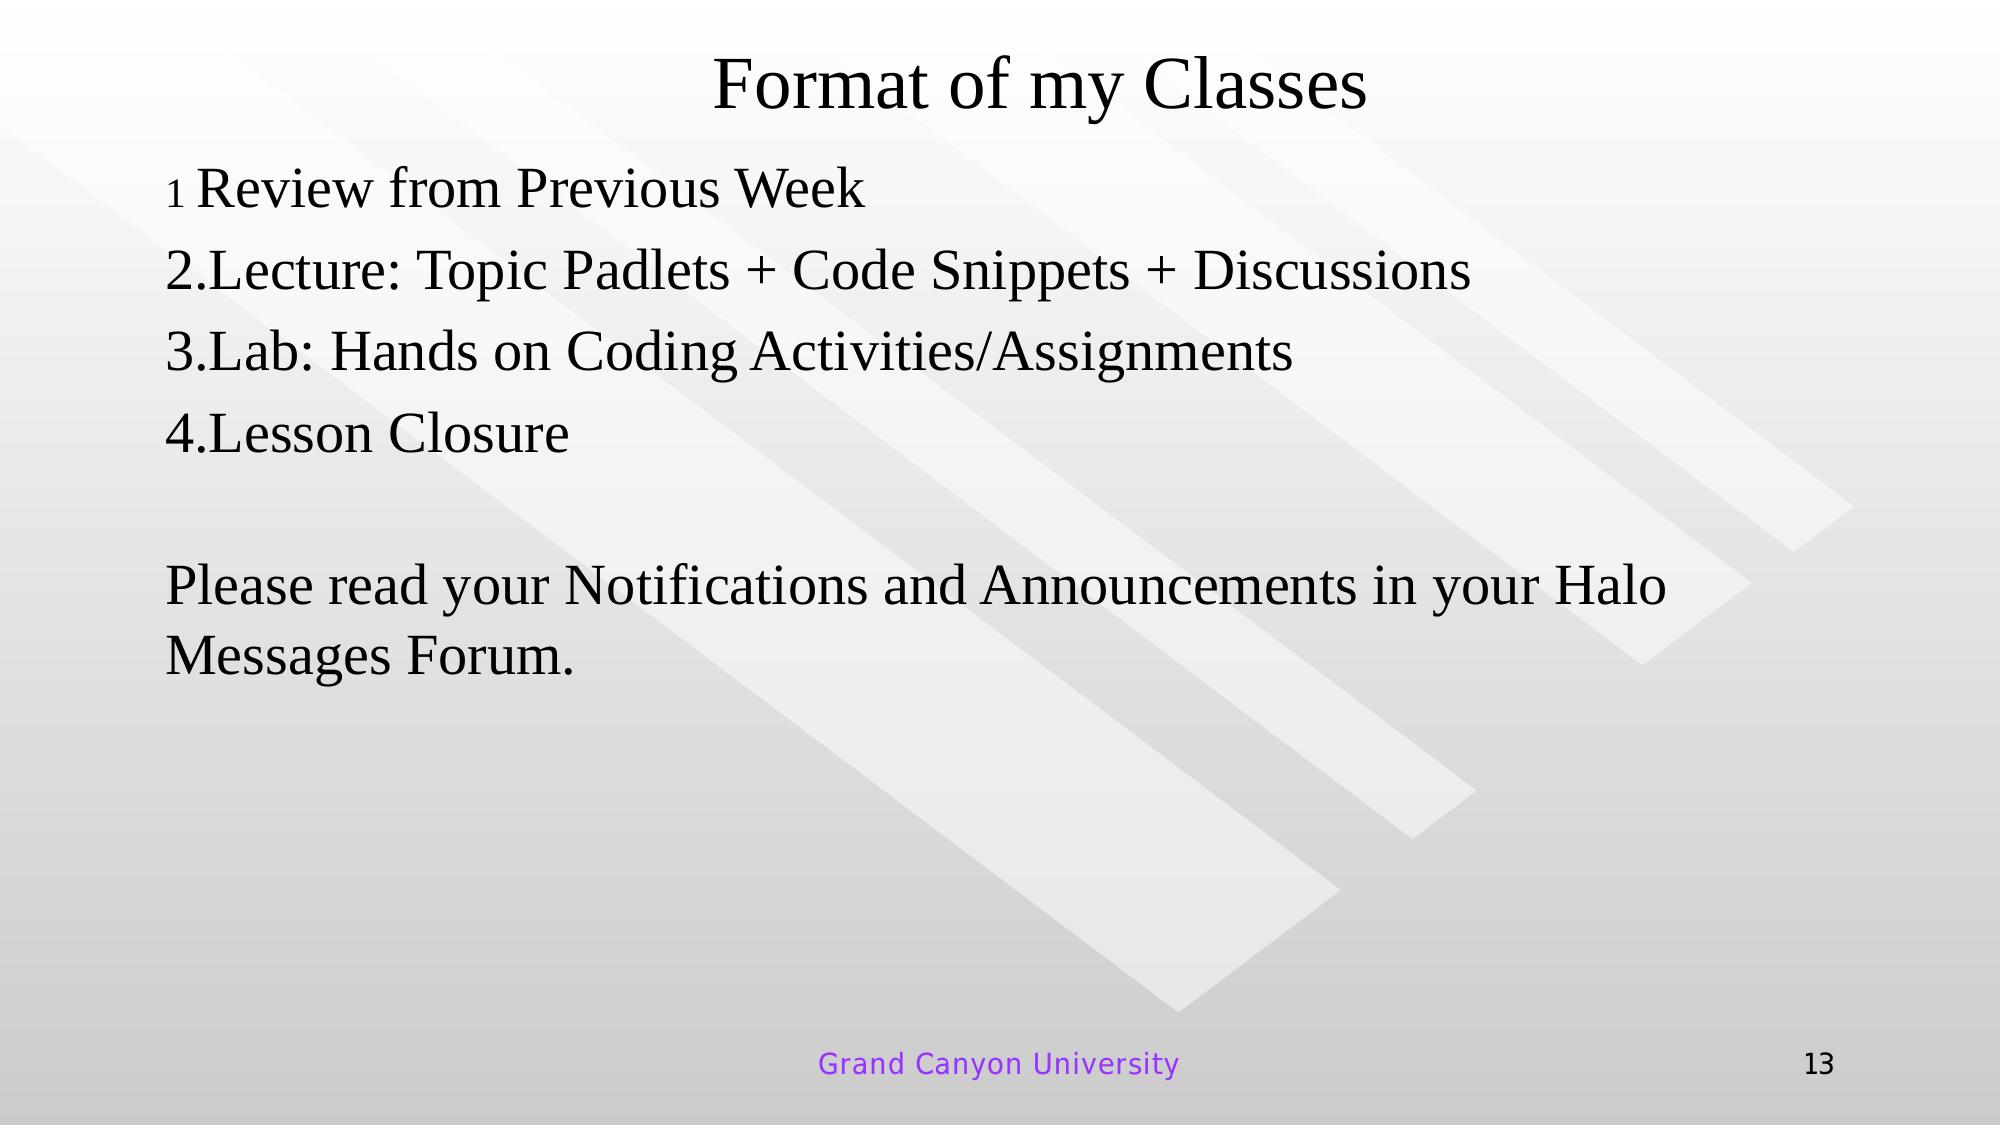

# Format of my Classes
1 Review from Previous Week
2.Lecture: Topic Padlets + Code Snippets + Discussions
3.Lab: Hands on Coding Activities/Assignments
4.Lesson Closure
Please read your Notifications and Announcements in your Halo Messages Forum.

Grand Canyon University
13